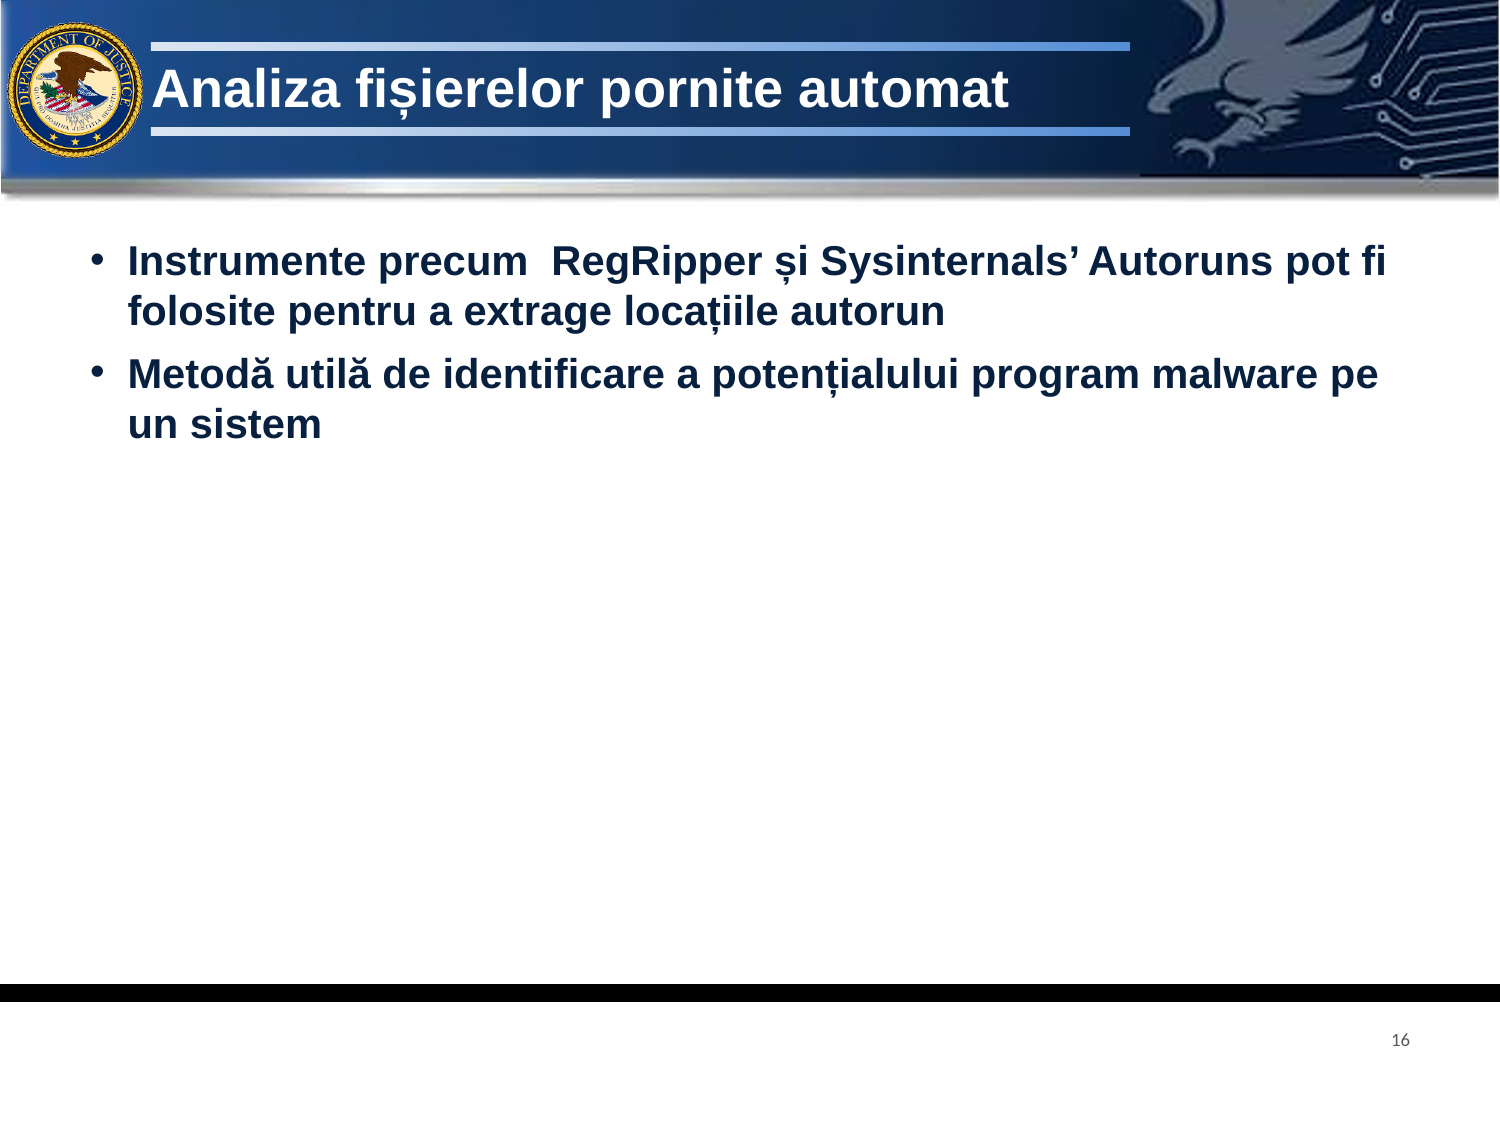

# Analiza fișierelor pornite automat
Instrumente precum  RegRipper și Sysinternals’ Autoruns pot fi folosite pentru a extrage locațiile autorun
Metodă utilă de identificare a potențialului program malware pe un sistem

16